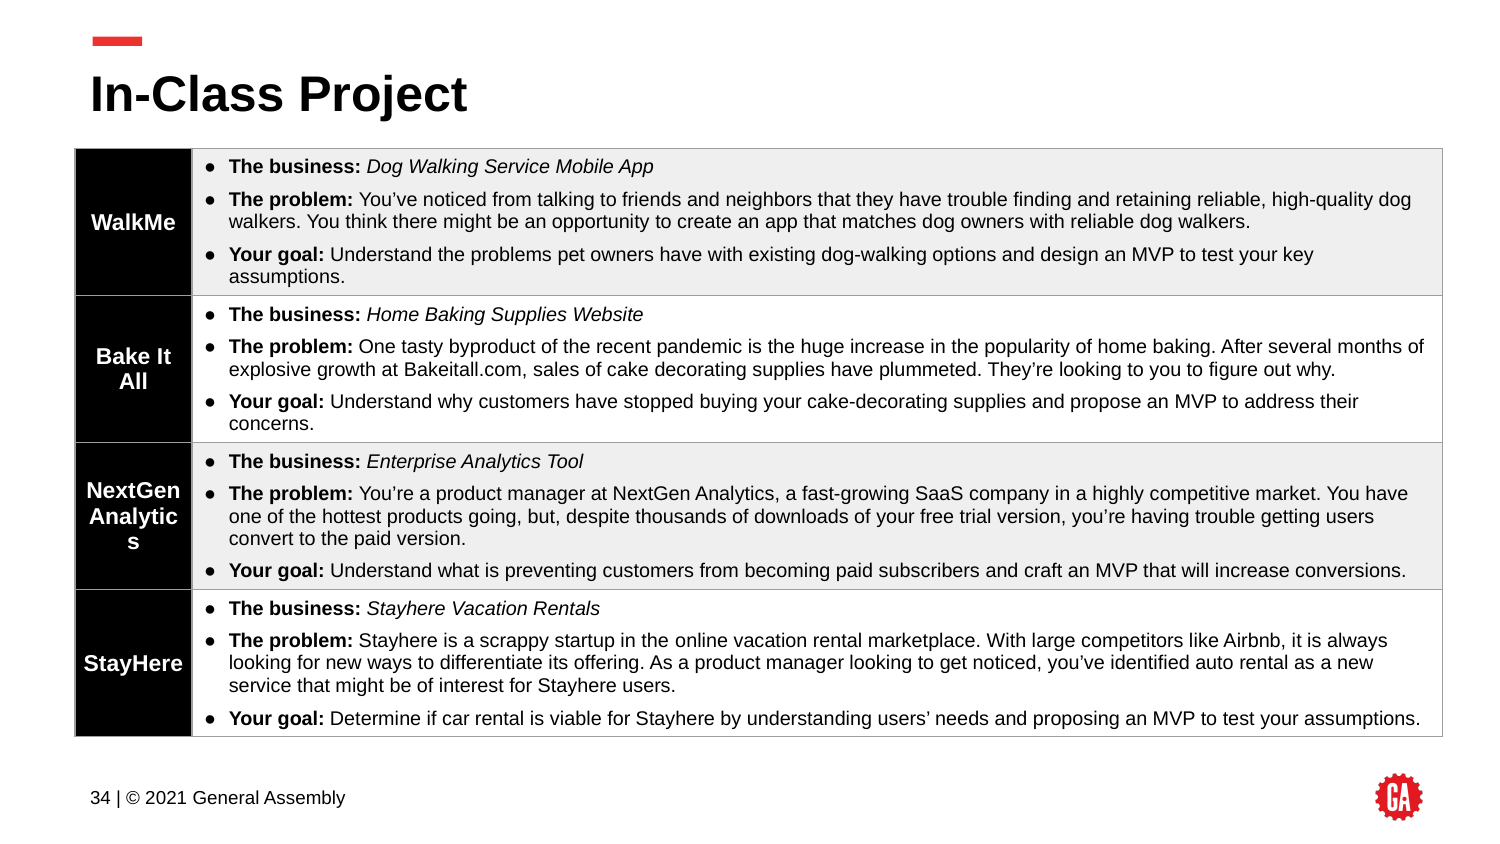

# In-Class Project
| WalkMe | The business: Dog Walking Service Mobile App The problem: You’ve noticed from talking to friends and neighbors that they have trouble finding and retaining reliable, high-quality dog walkers. You think there might be an opportunity to create an app that matches dog owners with reliable dog walkers. Your goal: Understand the problems pet owners have with existing dog-walking options and design an MVP to test your key assumptions. |
| --- | --- |
| Bake It All | The business: Home Baking Supplies Website The problem: One tasty byproduct of the recent pandemic is the huge increase in the popularity of home baking. After several months of explosive growth at Bakeitall.com, sales of cake decorating supplies have plummeted. They’re looking to you to figure out why. Your goal: Understand why customers have stopped buying your cake-decorating supplies and propose an MVP to address their concerns. |
| NextGen Analytics | The business: Enterprise Analytics Tool The problem: You’re a product manager at NextGen Analytics, a fast-growing SaaS company in a highly competitive market. You have one of the hottest products going, but, despite thousands of downloads of your free trial version, you’re having trouble getting users convert to the paid version. Your goal: Understand what is preventing customers from becoming paid subscribers and craft an MVP that will increase conversions. |
| StayHere | The business: Stayhere Vacation Rentals The problem: Stayhere is a scrappy startup in the online vacation rental marketplace. With large competitors like Airbnb, it is always looking for new ways to differentiate its offering. As a product manager looking to get noticed, you’ve identified auto rental as a new service that might be of interest for Stayhere users. Your goal: Determine if car rental is viable for Stayhere by understanding users’ needs and proposing an MVP to test your assumptions. |
34 | © 2021 General Assembly